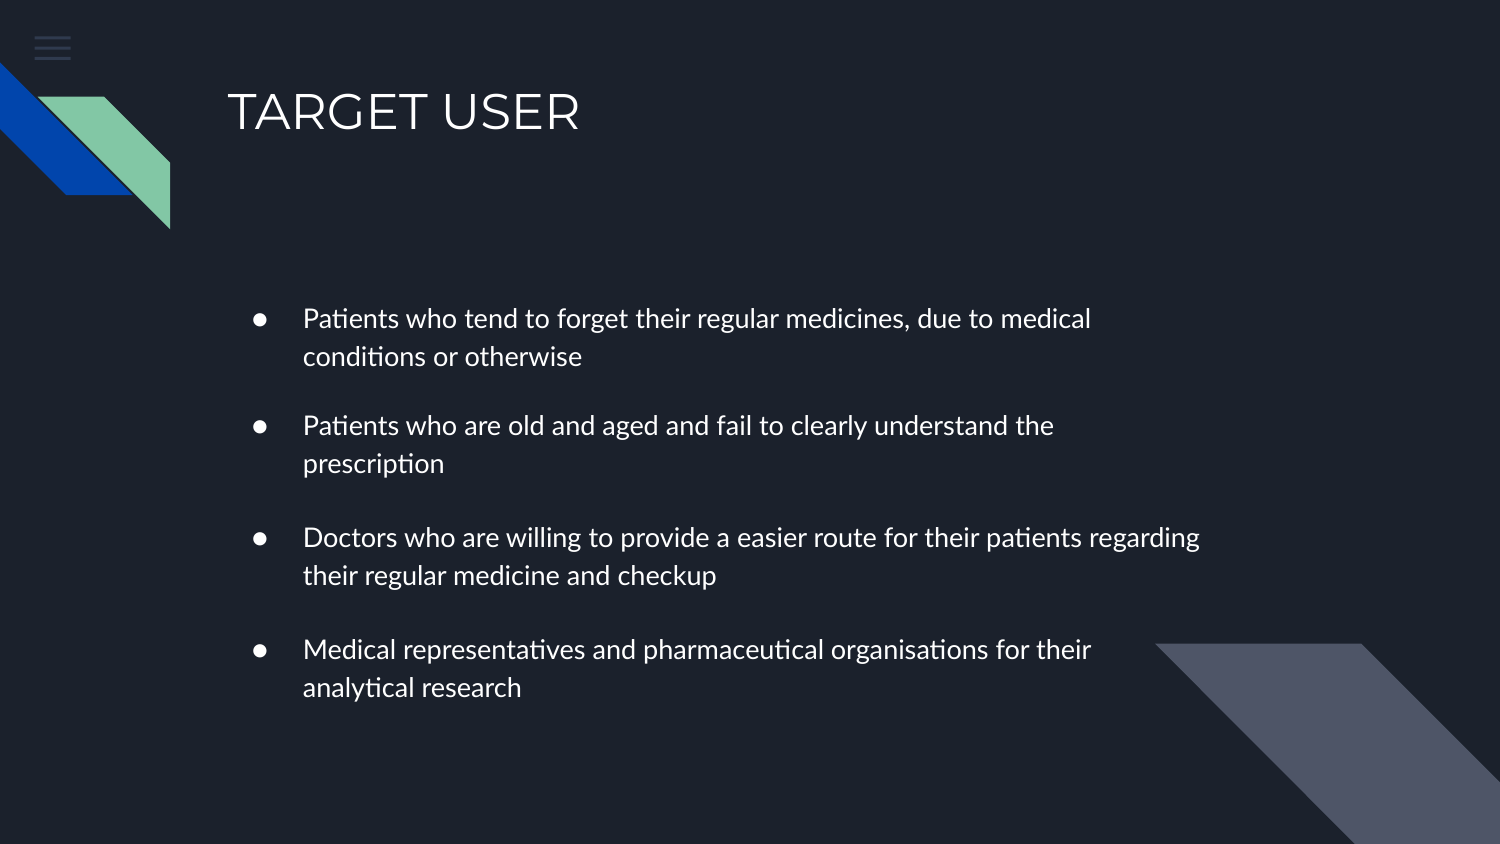

# TARGET USER
Patients who tend to forget their regular medicines, due to medical conditions or otherwise
Patients who are old and aged and fail to clearly understand the prescription
Doctors who are willing to provide a easier route for their patients regarding their regular medicine and checkup
Medical representatives and pharmaceutical organisations for their analytical research